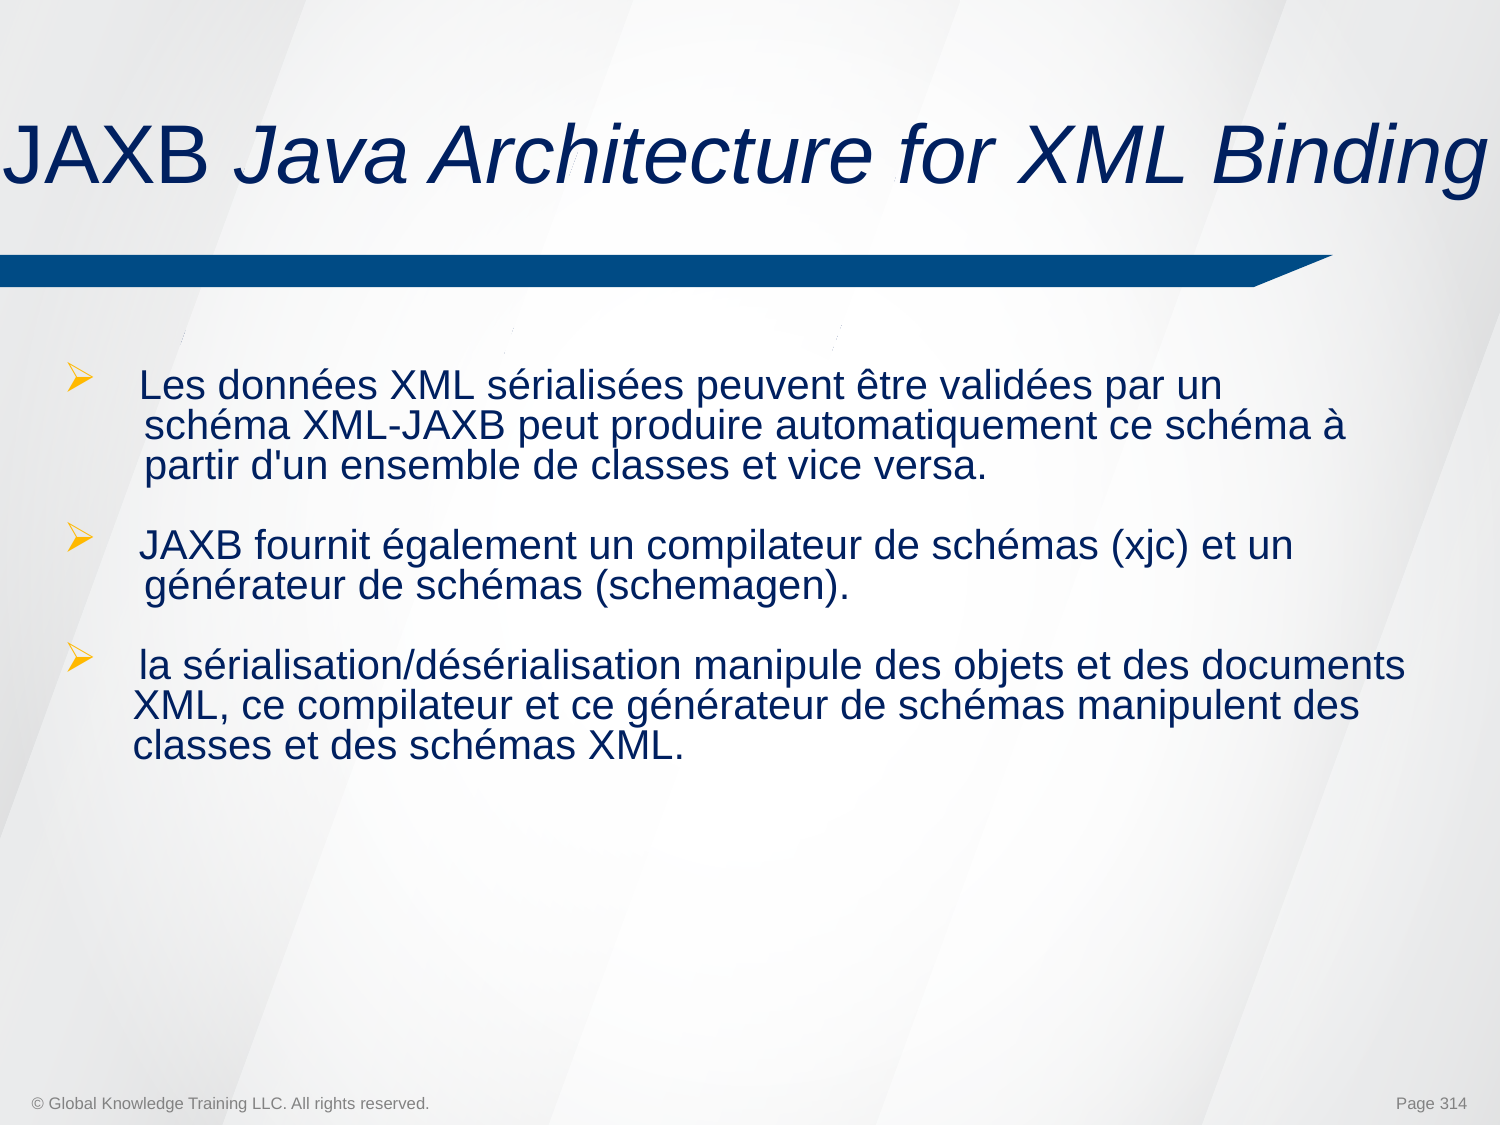

# JAXB Java Architecture for XML Binding
Les données XML sérialisées peuvent être validées par un
       schéma XML-JAXB peut produire automatiquement ce schéma à
       partir d'un ensemble de classes et vice versa.

JAXB fournit également un compilateur de schémas (xjc) et un
       générateur de schémas (schemagen).

la sérialisation/désérialisation manipule des objets et des documents
      XML, ce compilateur et ce générateur de schémas manipulent des
      classes et des schémas XML.